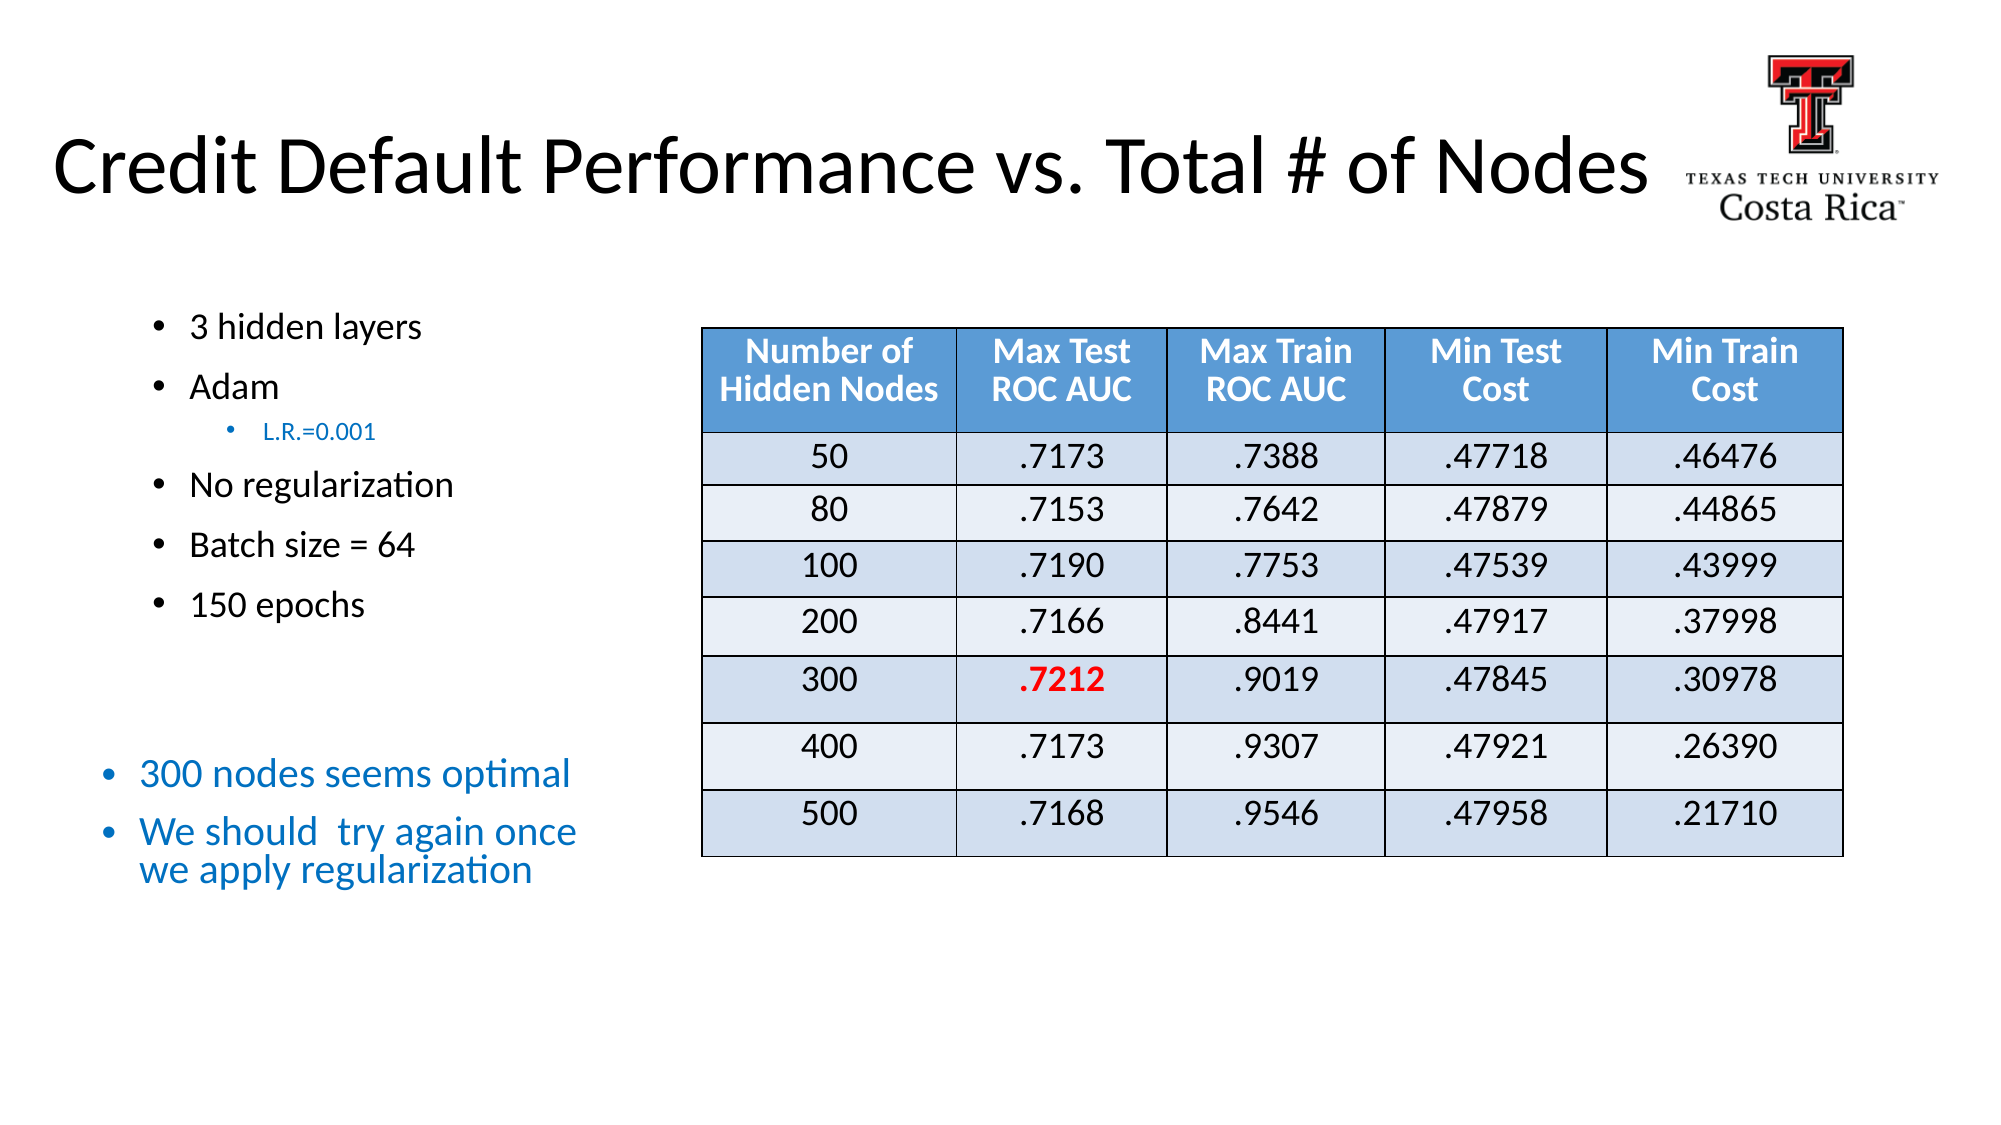

# Credit Default Performance vs. Total # of Nodes
3 hidden layers
Adam
L.R.=0.001
No regularization
Batch size = 64
150 epochs

| Number of Hidden Nodes | Max Test ROC AUC | Max Train ROC AUC | Min Test Cost | Min Train Cost |
| --- | --- | --- | --- | --- |
| 50 | .7173 | .7388 | .47718 | .46476 |
| 80 | .7153 | .7642 | .47879 | .44865 |
| 100 | .7190 | .7753 | .47539 | .43999 |
| 200 | .7166 | .8441 | .47917 | .37998 |
| 300 | .7212 | .9019 | .47845 | .30978 |
| 400 | .7173 | .9307 | .47921 | .26390 |
| 500 | .7168 | .9546 | .47958 | .21710 |

300 nodes seems optimal
We should  try again once we apply regularization